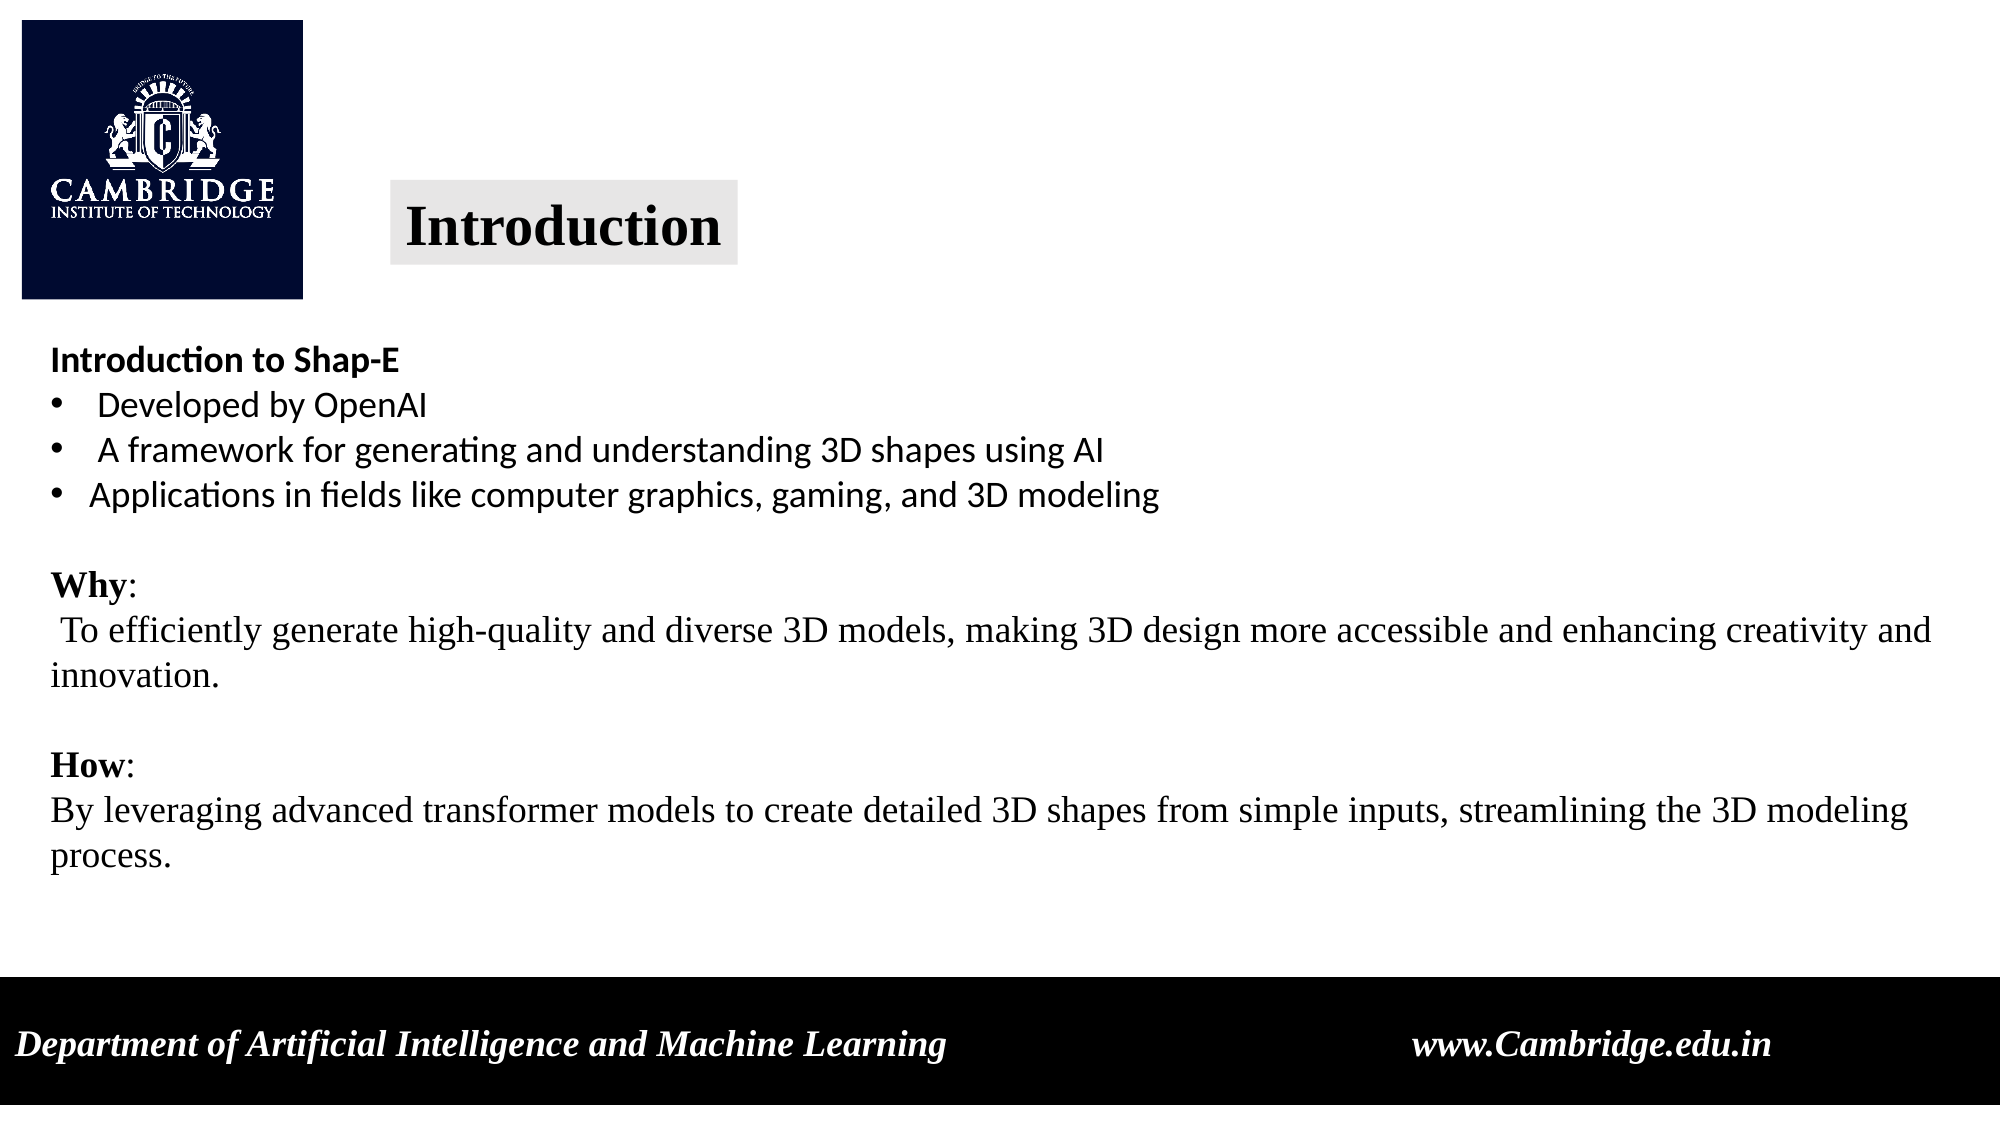

Introduction
Introduction to Shap-E
Developed by OpenAI
    A framework for generating and understanding 3D shapes using AI
   Applications in fields like computer graphics, gaming, and 3D modeling

Why:
 To efficiently generate high-quality and diverse 3D models, making 3D design more accessible and enhancing creativity and innovation.

How:
By leveraging advanced transformer models to create detailed 3D shapes from simple inputs, streamlining the 3D modeling process.

Department of Artificial Intelligence and Machine Learning                                                 www.Cambridge.edu.in